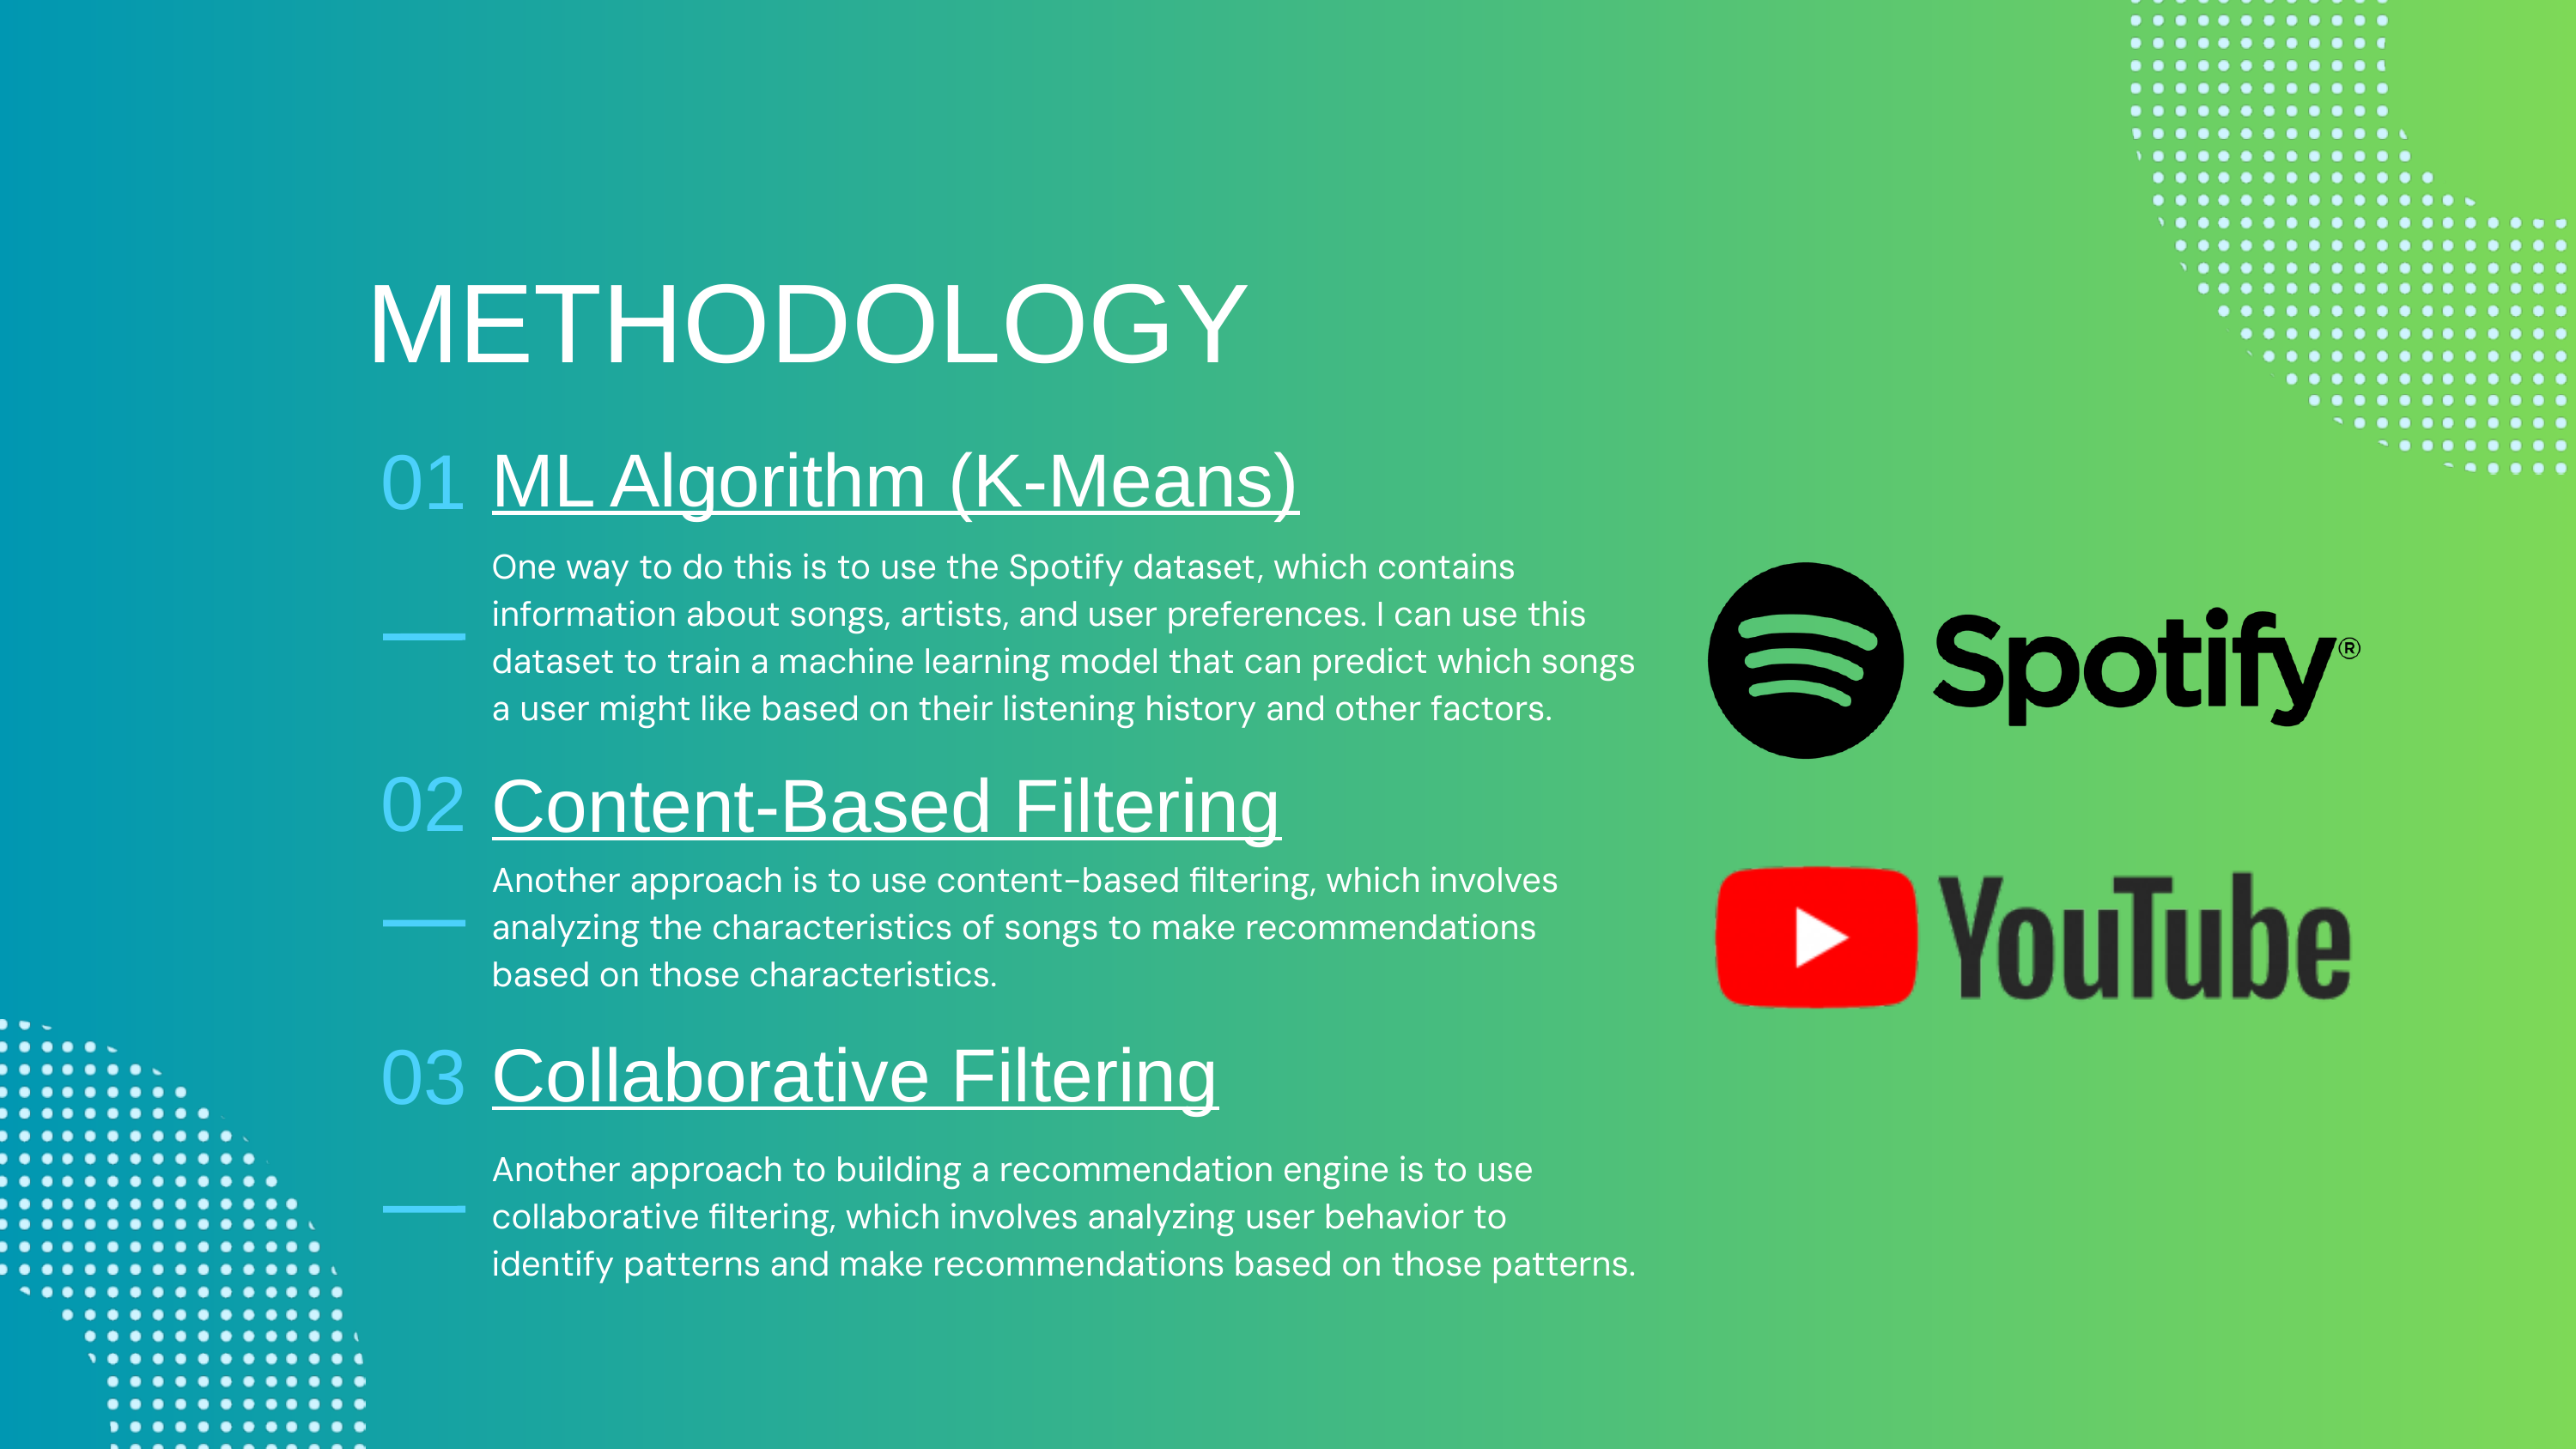

METHODOLOGY
01
ML Algorithm (K-Means)
One way to do this is to use the Spotify dataset, which contains information about songs, artists, and user preferences. I can use this dataset to train a machine learning model that can predict which songs a user might like based on their listening history and other factors.

02
Content-Based Filtering

Another approach is to use content-based filtering, which involves analyzing the characteristics of songs to make recommendations based on those characteristics.

03
Collaborative Filtering

Another approach to building a recommendation engine is to use collaborative filtering, which involves analyzing user behavior to identify patterns and make recommendations based on those patterns.